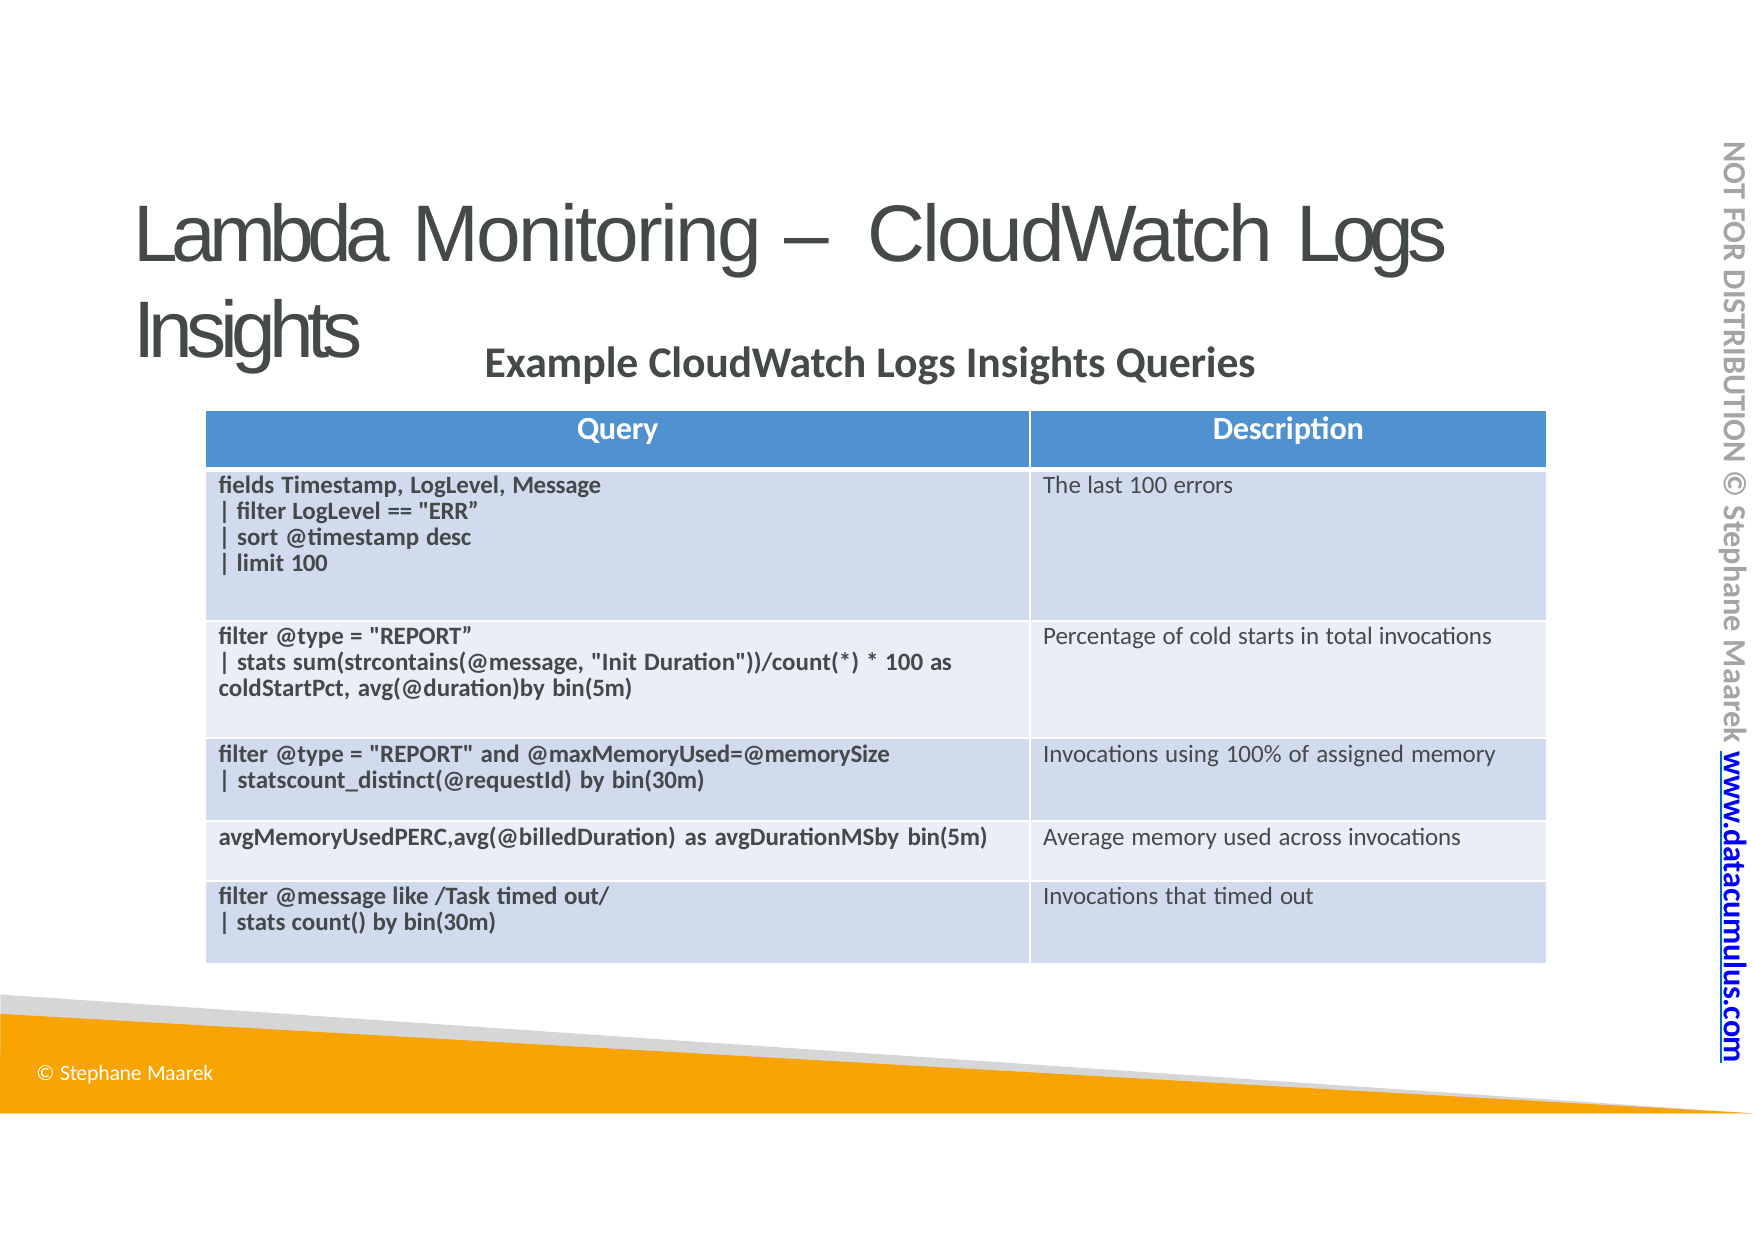

NOT FOR DISTRIBUTION © Stephane Maarek www.datacumulus.com
# Lambda Monitoring – CloudWatch Logs Insights
Example CloudWatch Logs Insights Queries
| Query | Description |
| --- | --- |
| fields Timestamp, LogLevel, Message | filter LogLevel == "ERR” | sort @timestamp desc | limit 100 | The last 100 errors |
| filter @type = "REPORT” | stats sum(strcontains(@message, "Init Duration"))/count(\*) \* 100 as coldStartPct, avg(@duration)by bin(5m) | Percentage of cold starts in total invocations |
| filter @type = "REPORT" and @maxMemoryUsed=@memorySize | statscount\_distinct(@requestId) by bin(30m) | Invocations using 100% of assigned memory |
| avgMemoryUsedPERC,avg(@billedDuration) as avgDurationMSby bin(5m) | Average memory used across invocations |
| filter @message like /Task timed out/ | stats count() by bin(30m) | Invocations that timed out |
© Stephane Maarek